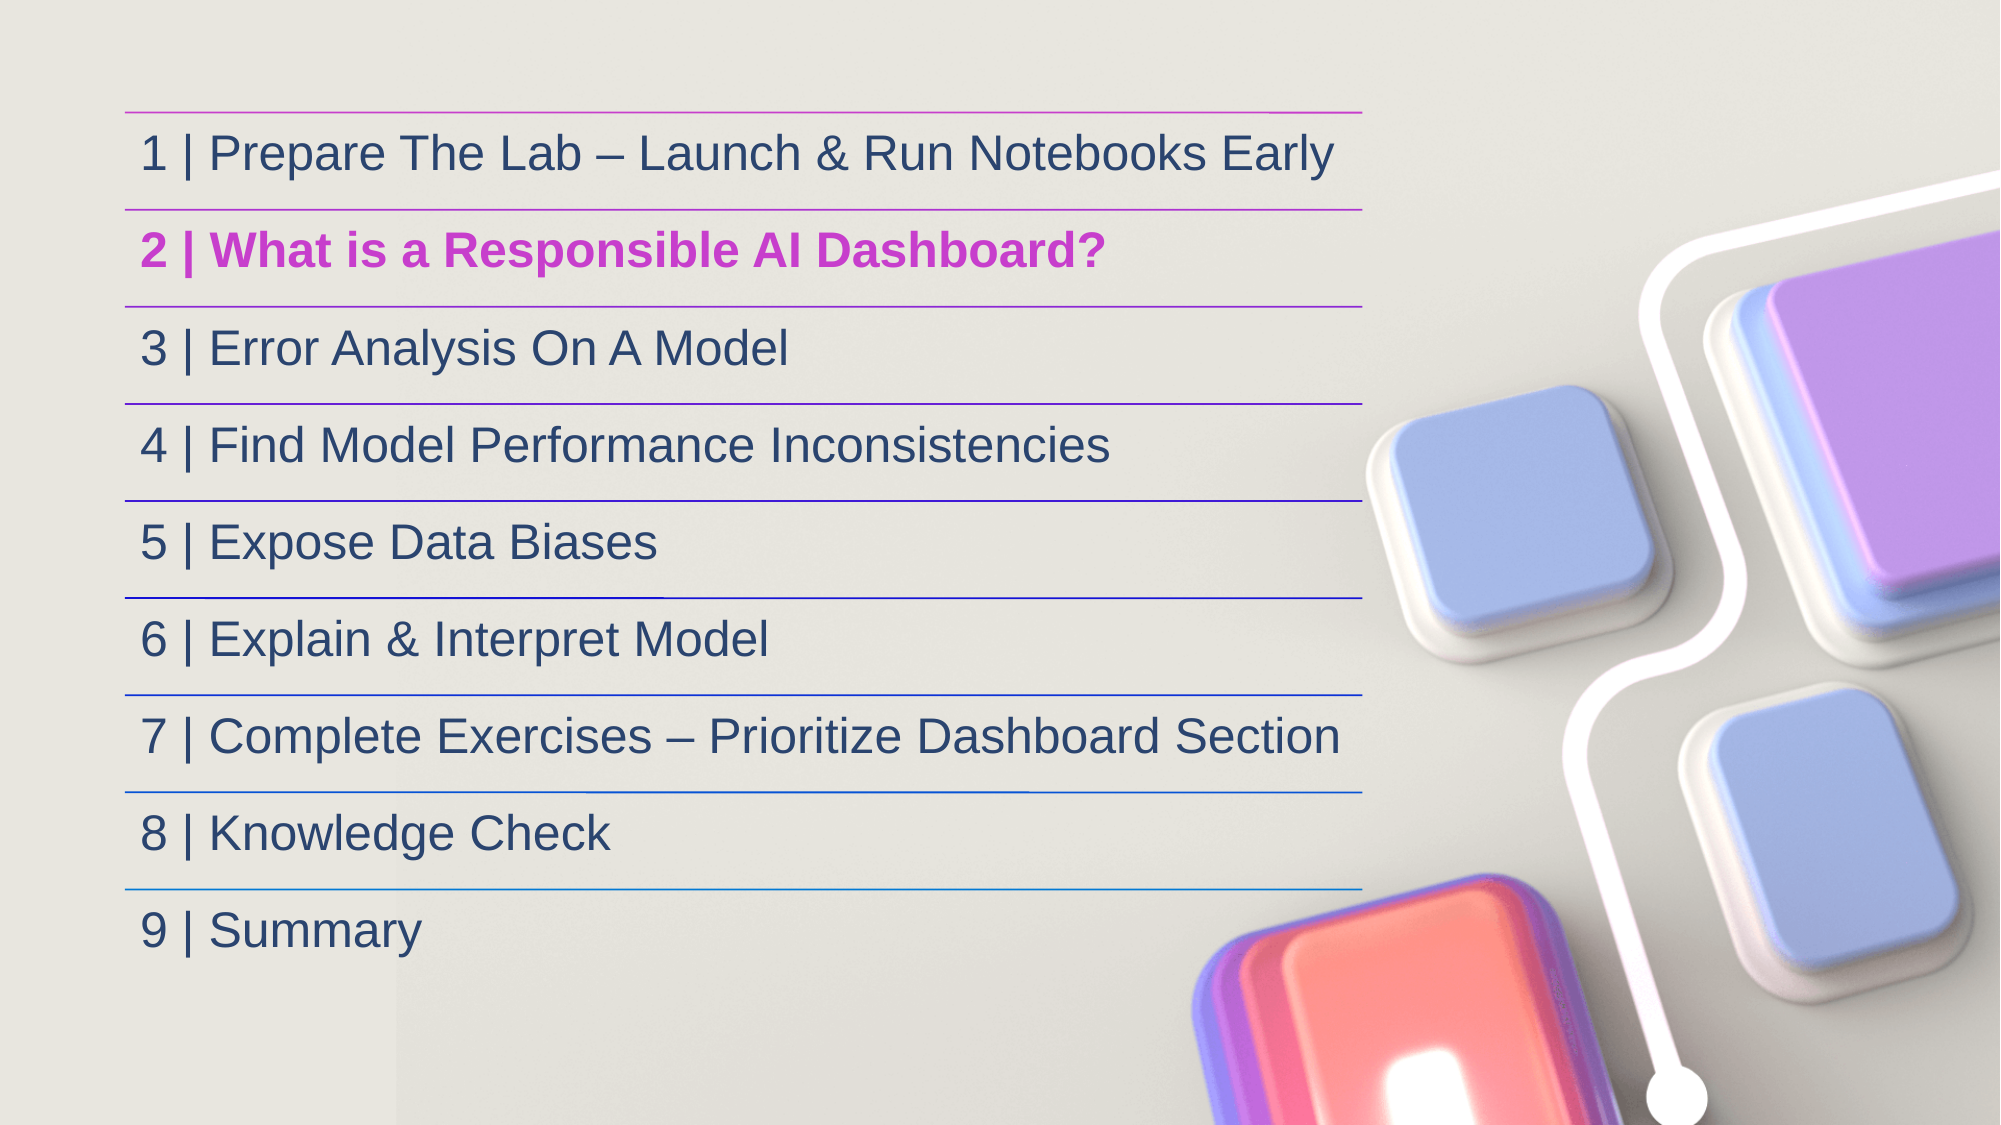

1 | Prepare The Lab – Launch & Run Notebooks Early
2 | What is a Responsible AI Dashboard?
3 | Error Analysis On A Model
4 | Find Model Performance Inconsistencies
5 | Expose Data Biases
6 | Explain & Interpret Model
7 | Complete Exercises – Prioritize Dashboard Section
8 | Knowledge Check
9 | Summary